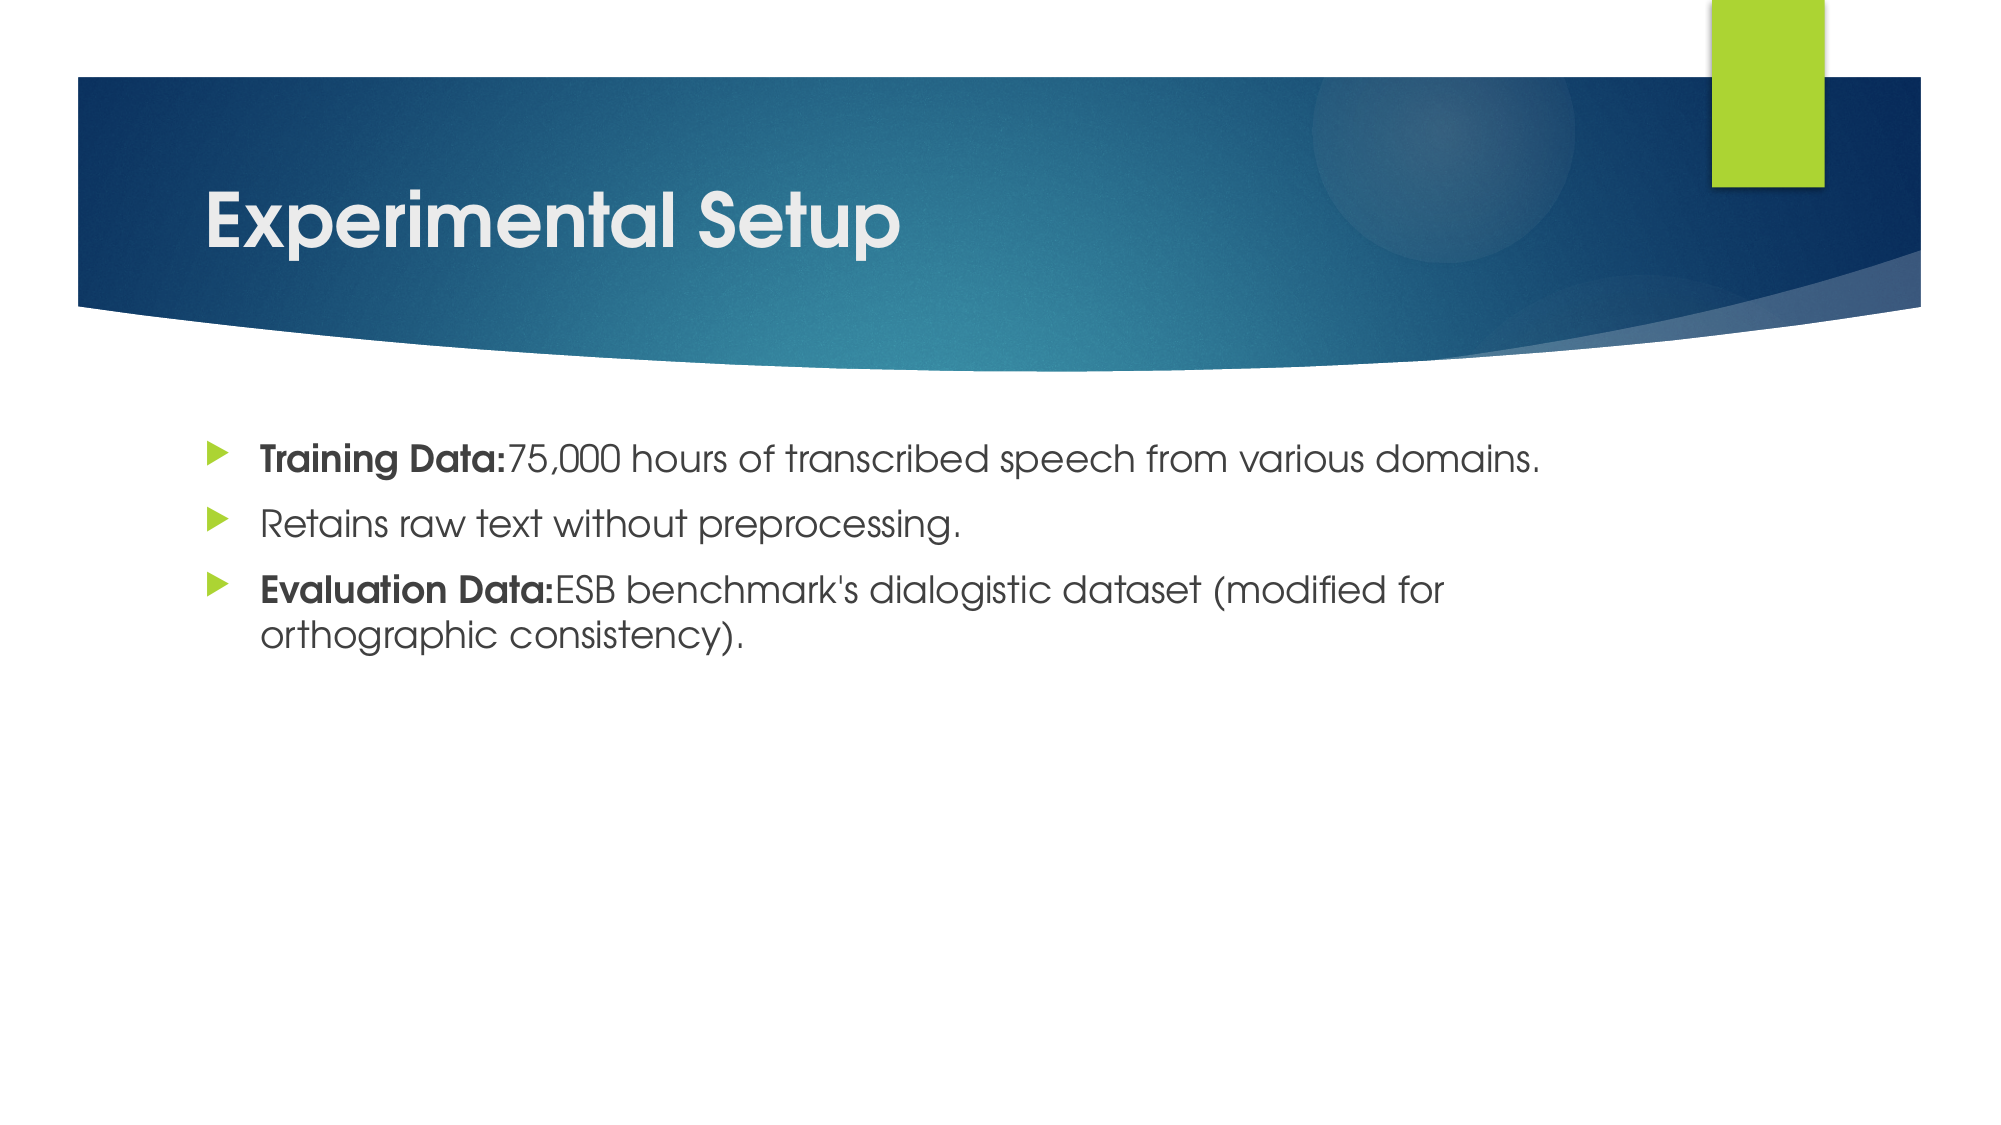

# Experimental Setup
Training Data:75,000 hours of transcribed speech from various domains.
Retains raw text without preprocessing.
Evaluation Data:ESB benchmark's dialogistic dataset (modified for orthographic consistency).